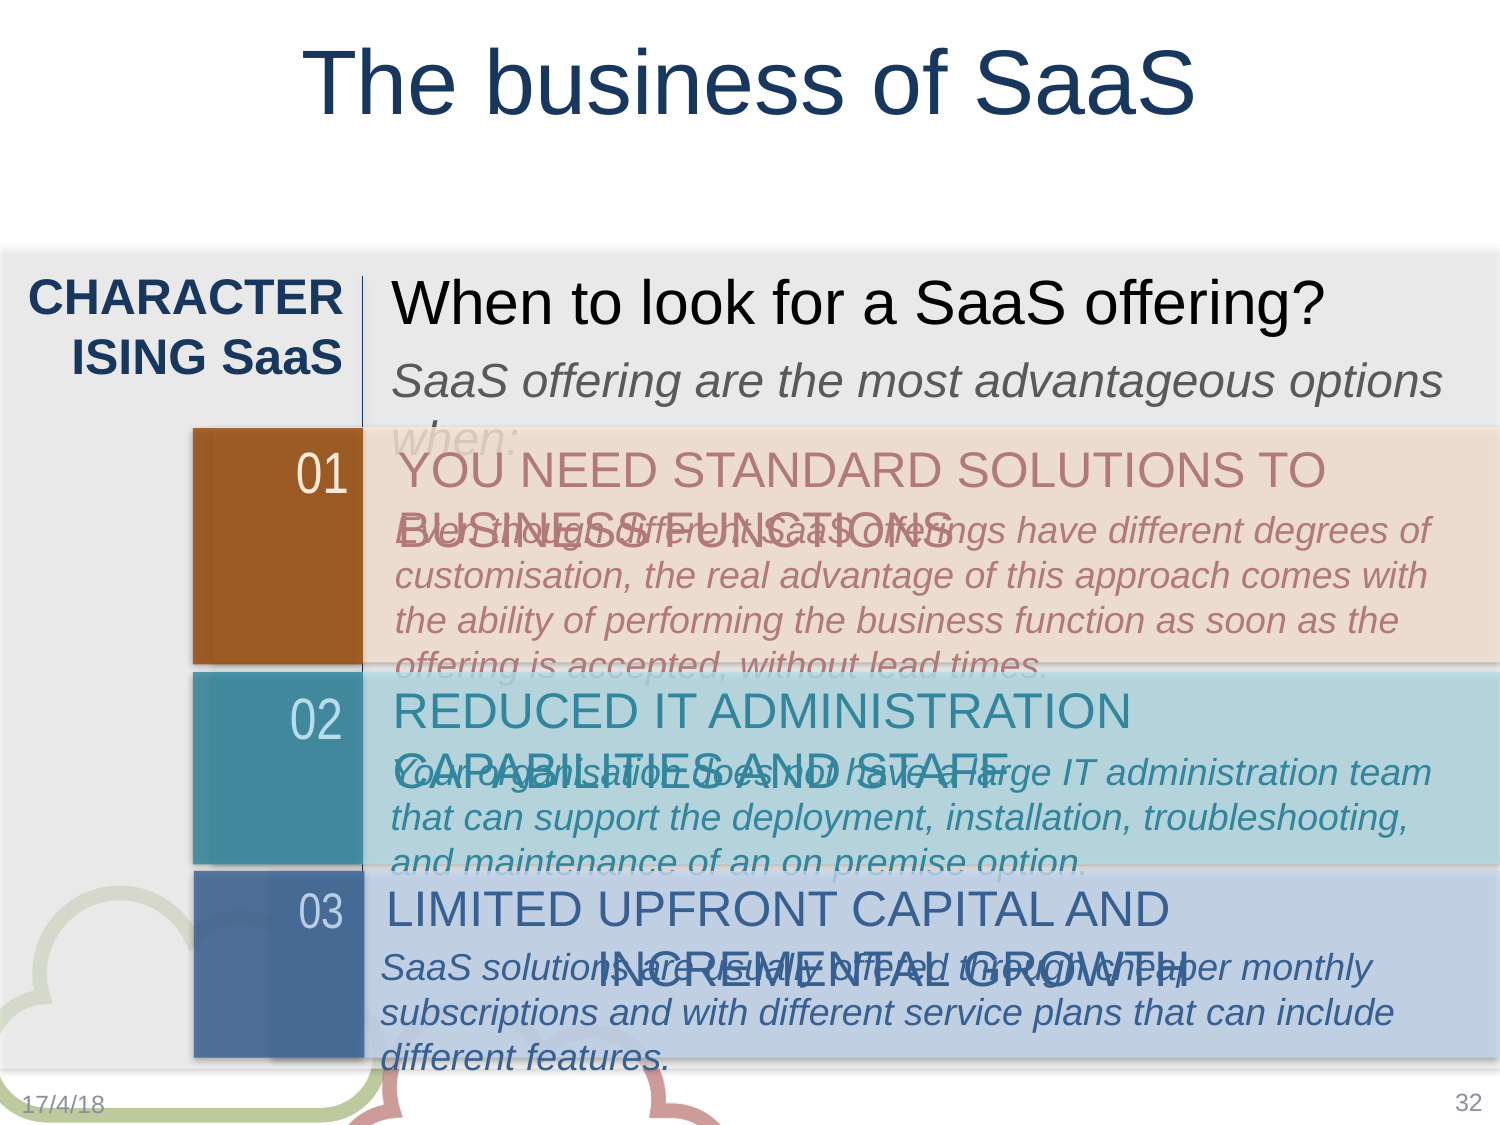

# The business of SaaS

When to look for a SaaS offering?
SaaS offering are the most advantageous options when:
CHARACTERISING SaaS

YOU NEED STANDARD SOLUTIONS TO BUSINESS FUNCTIONS

01
Even though different SaaS offerings have different degrees of customisation, the real advantage of this approach comes with the ability of performing the business function as soon as the offering is accepted, without lead times.

REDUCED IT ADMINISTRATION CAPABILITIES AND STAFF

02
Your organisation does not have a large IT administration team that can support the deployment, installation, troubleshooting, and maintenance of an on premise option.

LIMITED UPFRONT CAPITAL AND INCREMENTAL GROWTH
03
SaaS solutions are usually offered through cheaper monthly subscriptions and with different service plans that can include different features.
32
17/4/18